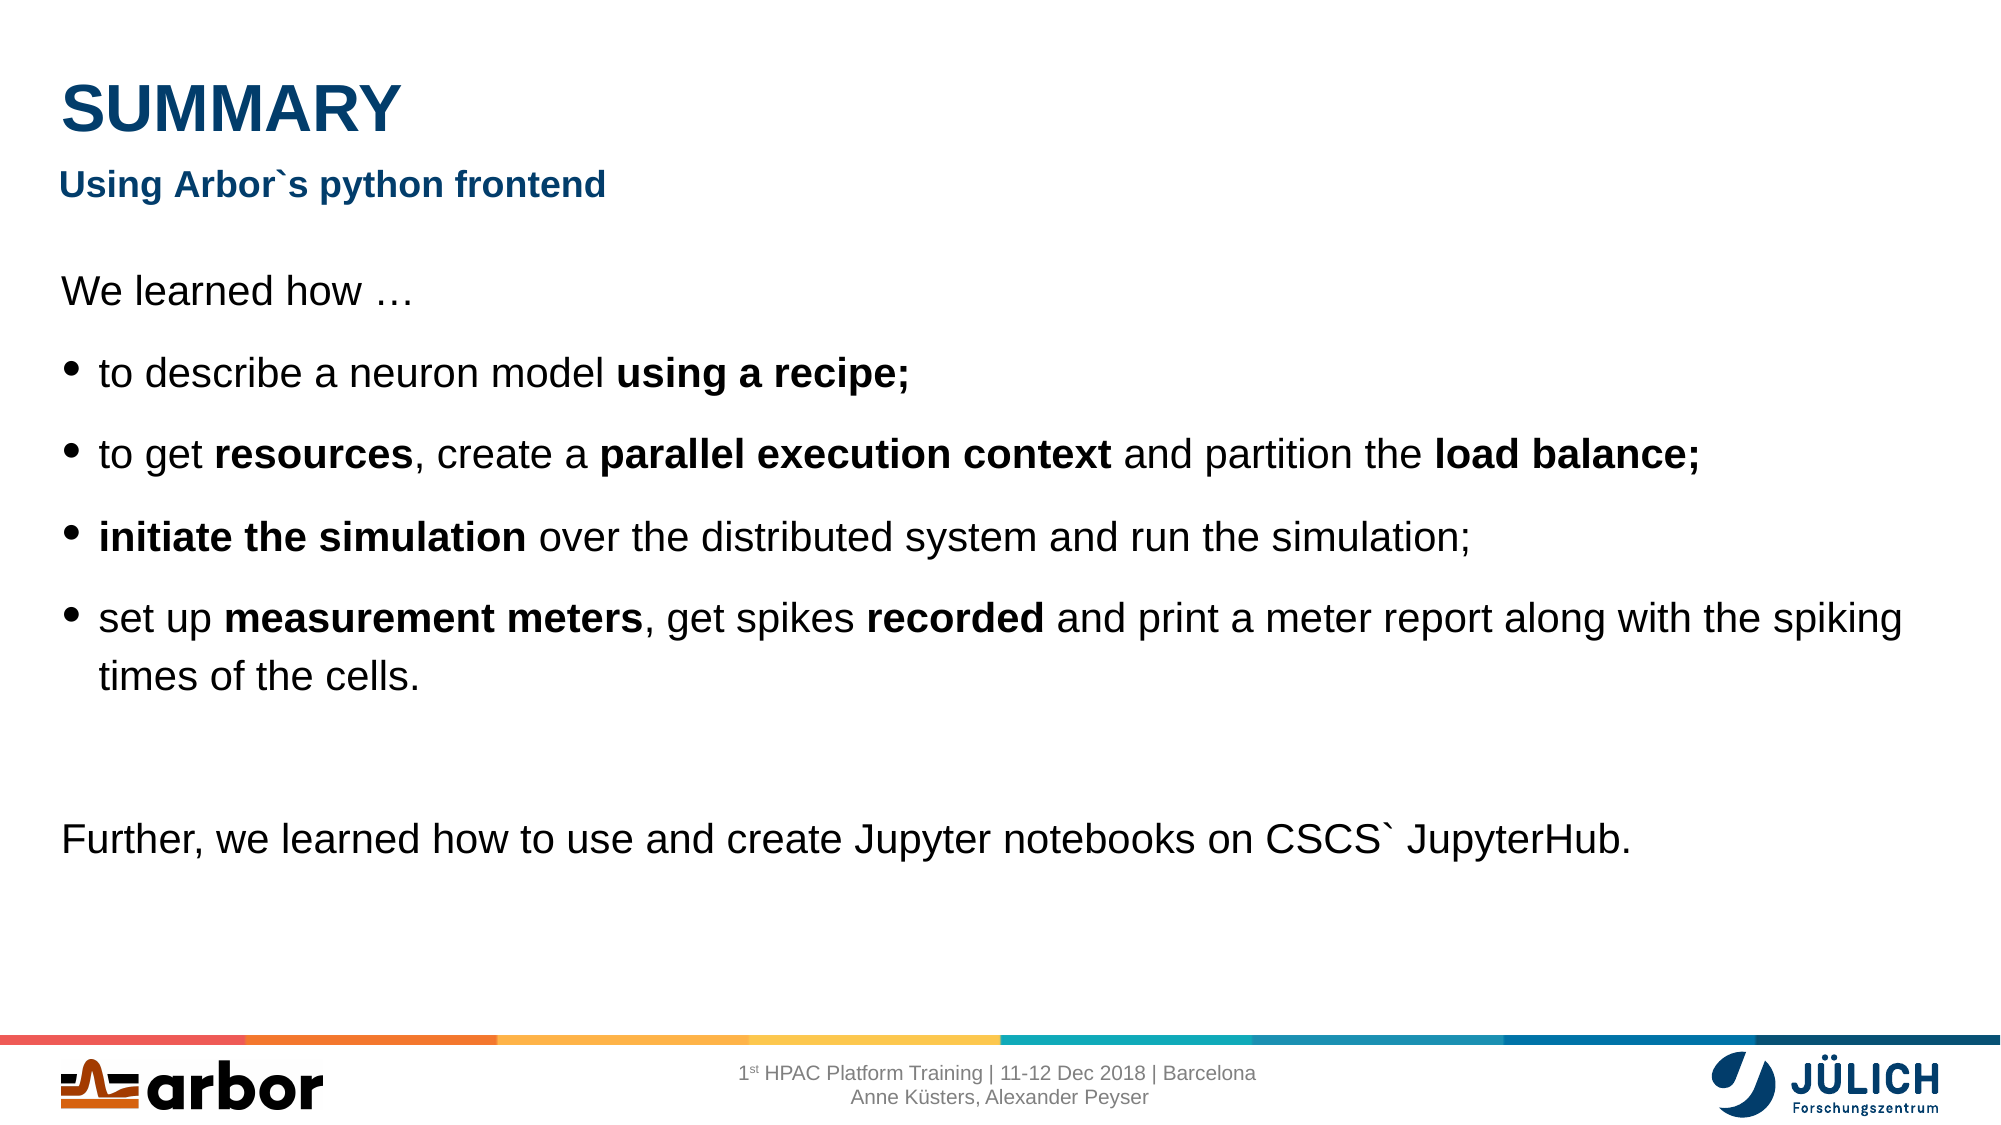

# Summary
Using Arbor`s python frontend
We learned how …
to describe a neuron model using a recipe;
to get resources, create a parallel execution context and partition the load balance;
initiate the simulation over the distributed system and run the simulation;
set up measurement meters, get spikes recorded and print a meter report along with the spiking times of the cells.

Further, we learned how to use and create Jupyter notebooks on CSCS` JupyterHub.